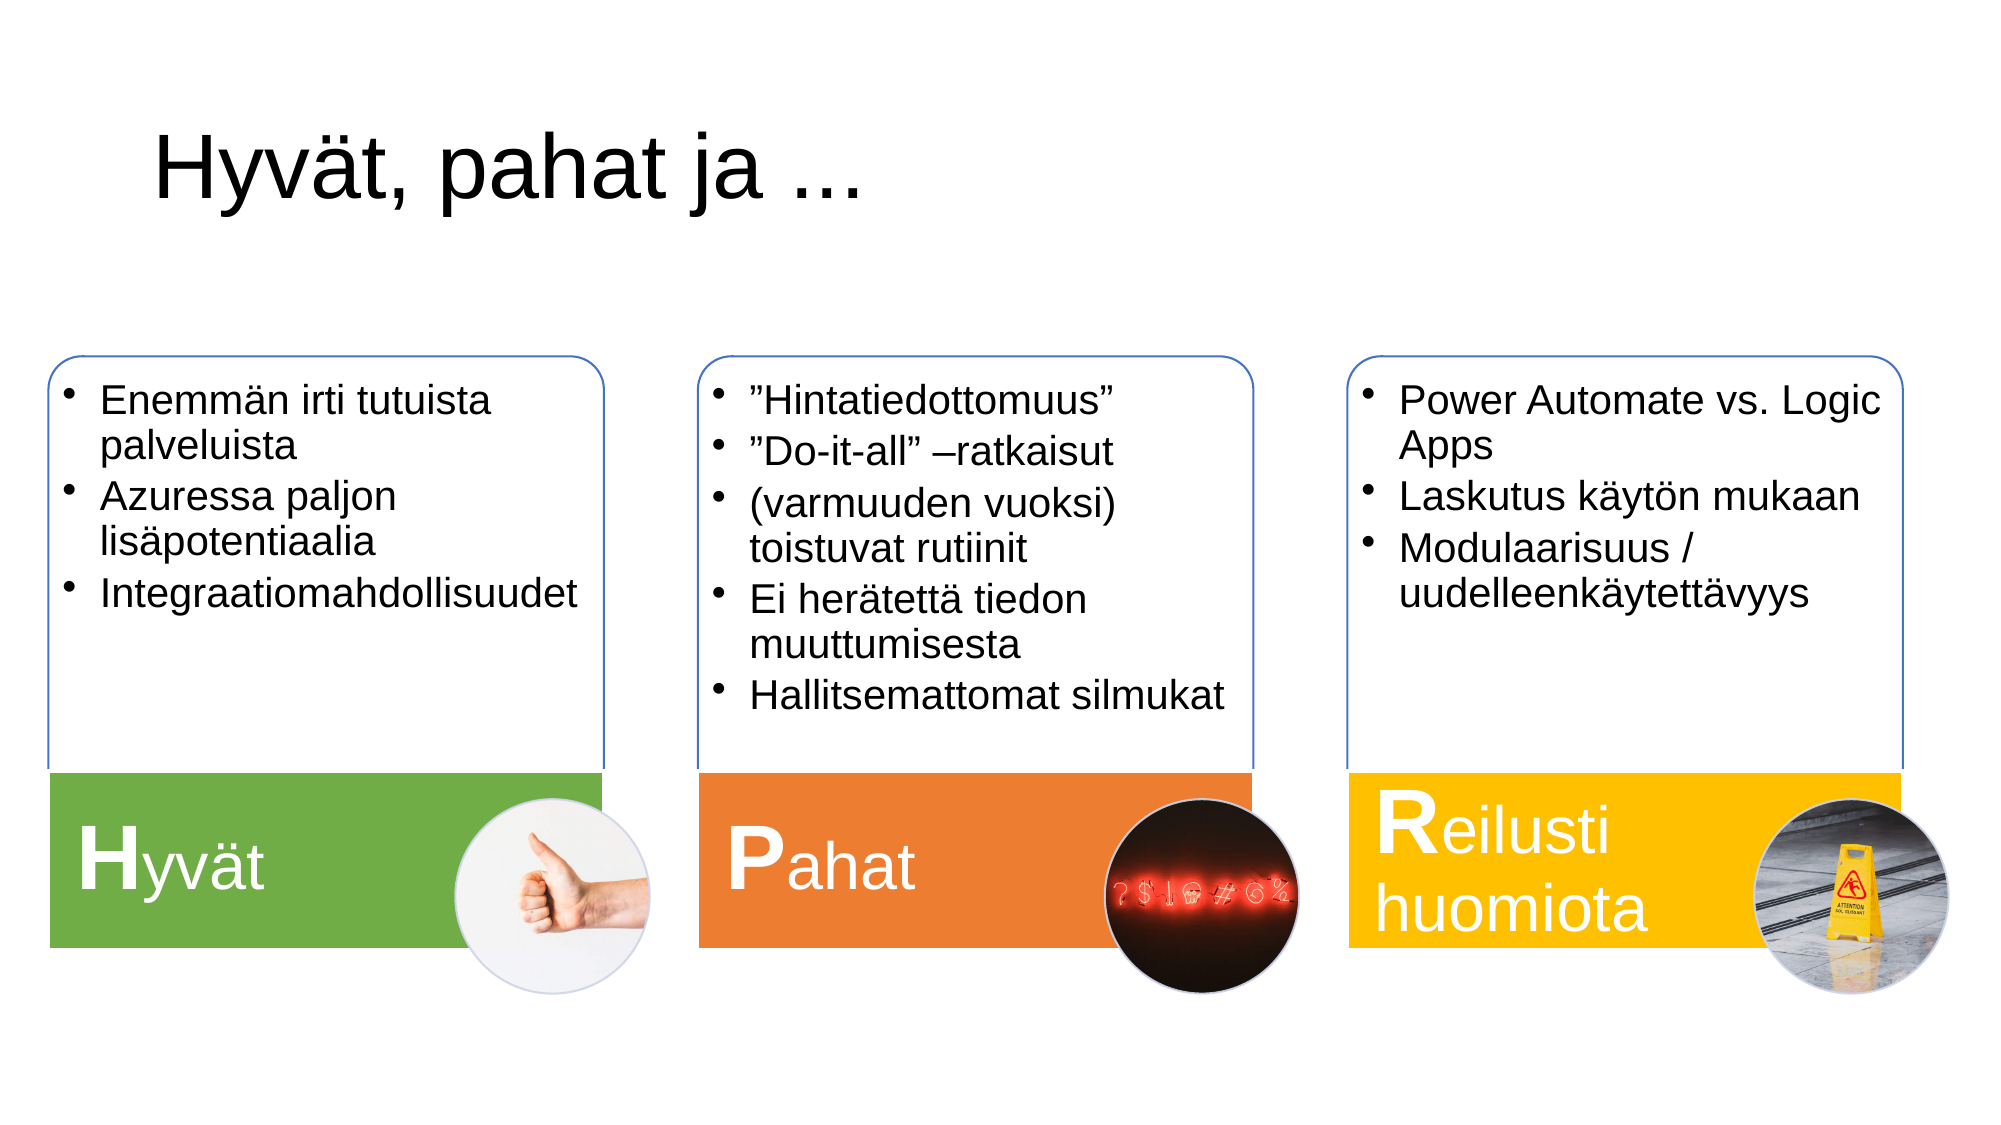

# Hyvät, pahat ja ...
Enemmän irti tutuista palveluista
Azuressa paljon lisäpotentiaalia
Integraatiomahdollisuudet
Hyvät
”Hintatiedottomuus”
”Do-it-all” –ratkaisut
(varmuuden vuoksi) toistuvat rutiinit
Ei herätettä tiedon muuttumisesta
Hallitsemattomat silmukat
Pahat
Power Automate vs. Logic Apps
Laskutus käytön mukaan
Modulaarisuus / uudelleenkäytettävyys
Reilusti huomiota